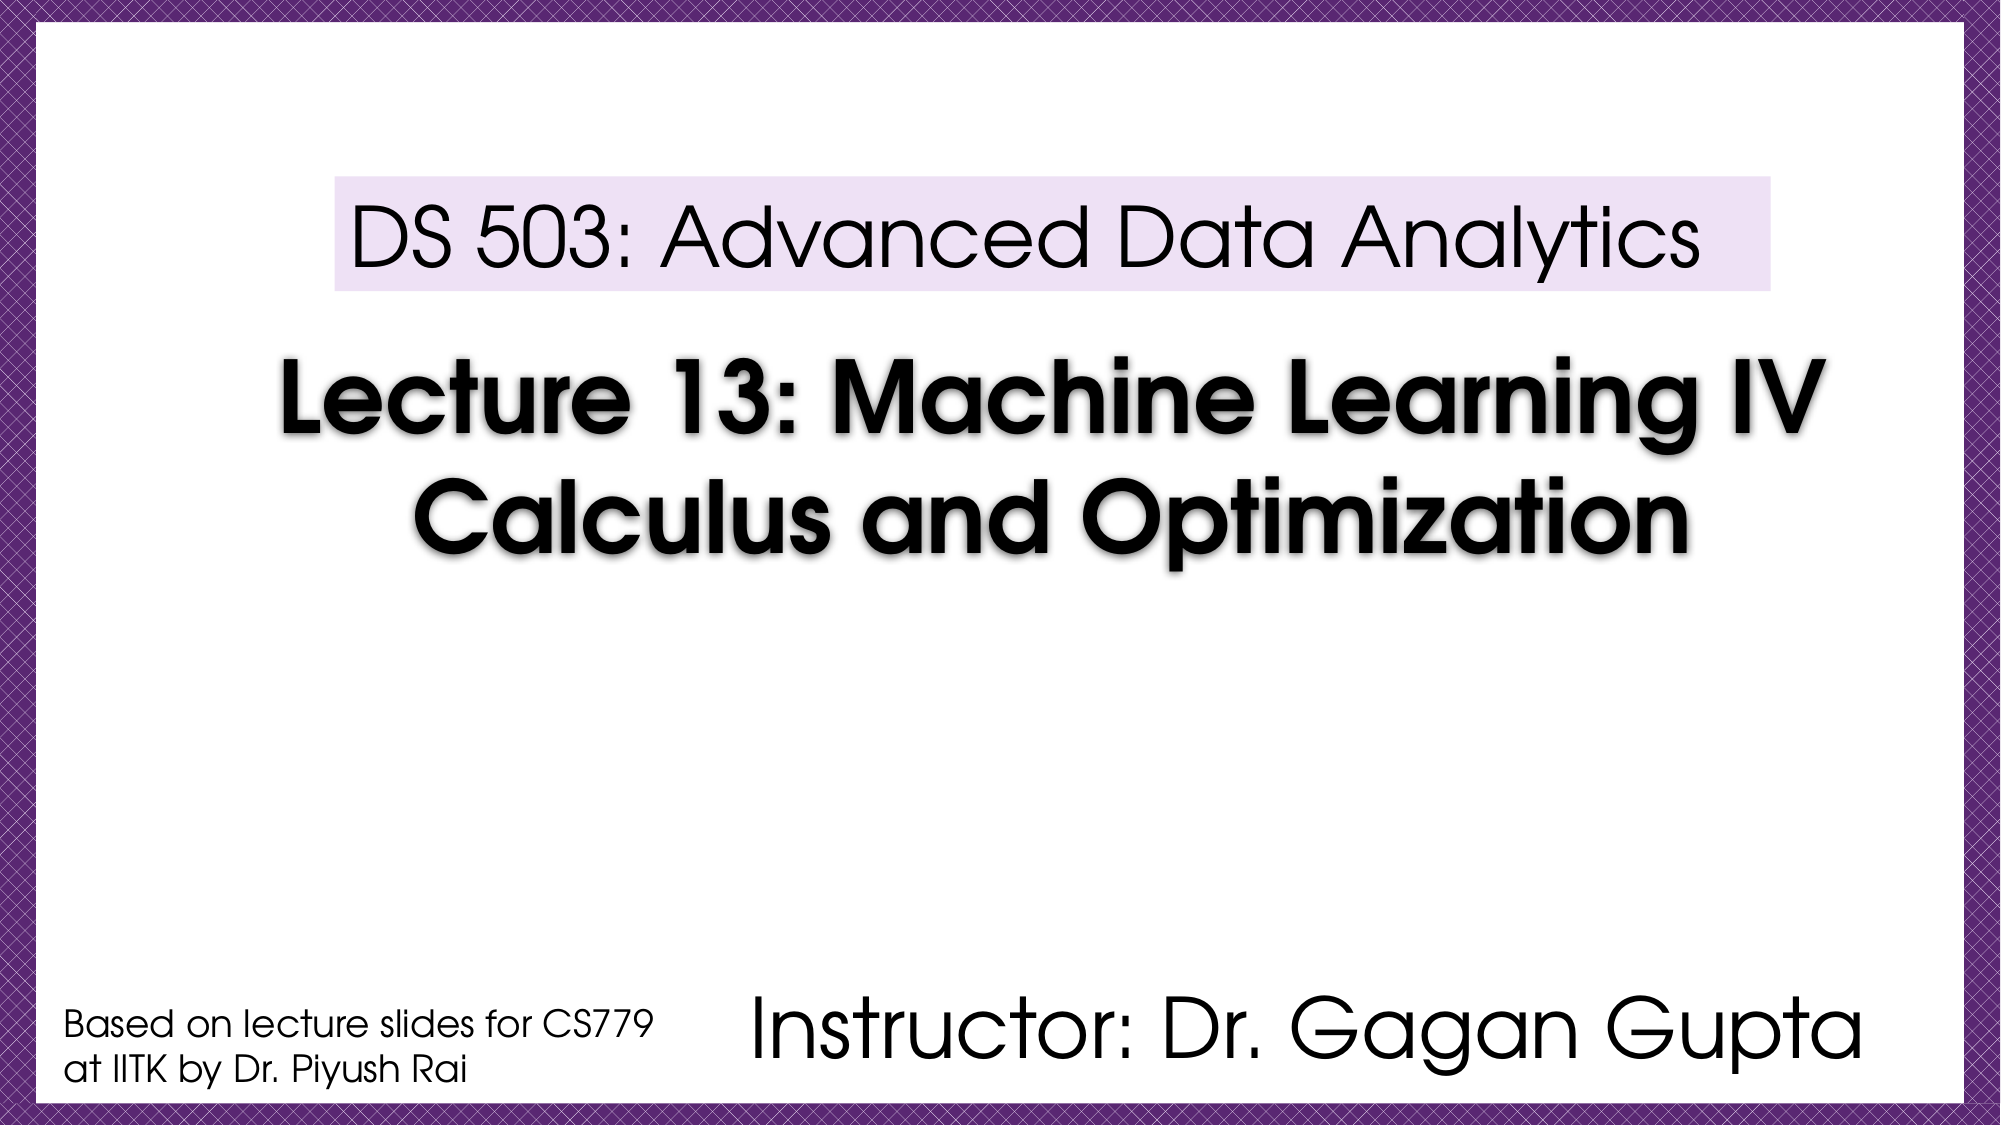

DS 503: Advanced Data Analytics
# Lecture 13: Machine Learning IV Calculus and Optimization
Instructor: Dr. Gagan Gupta
Based on lecture slides for CS779 at IITK by Dr. Piyush Rai